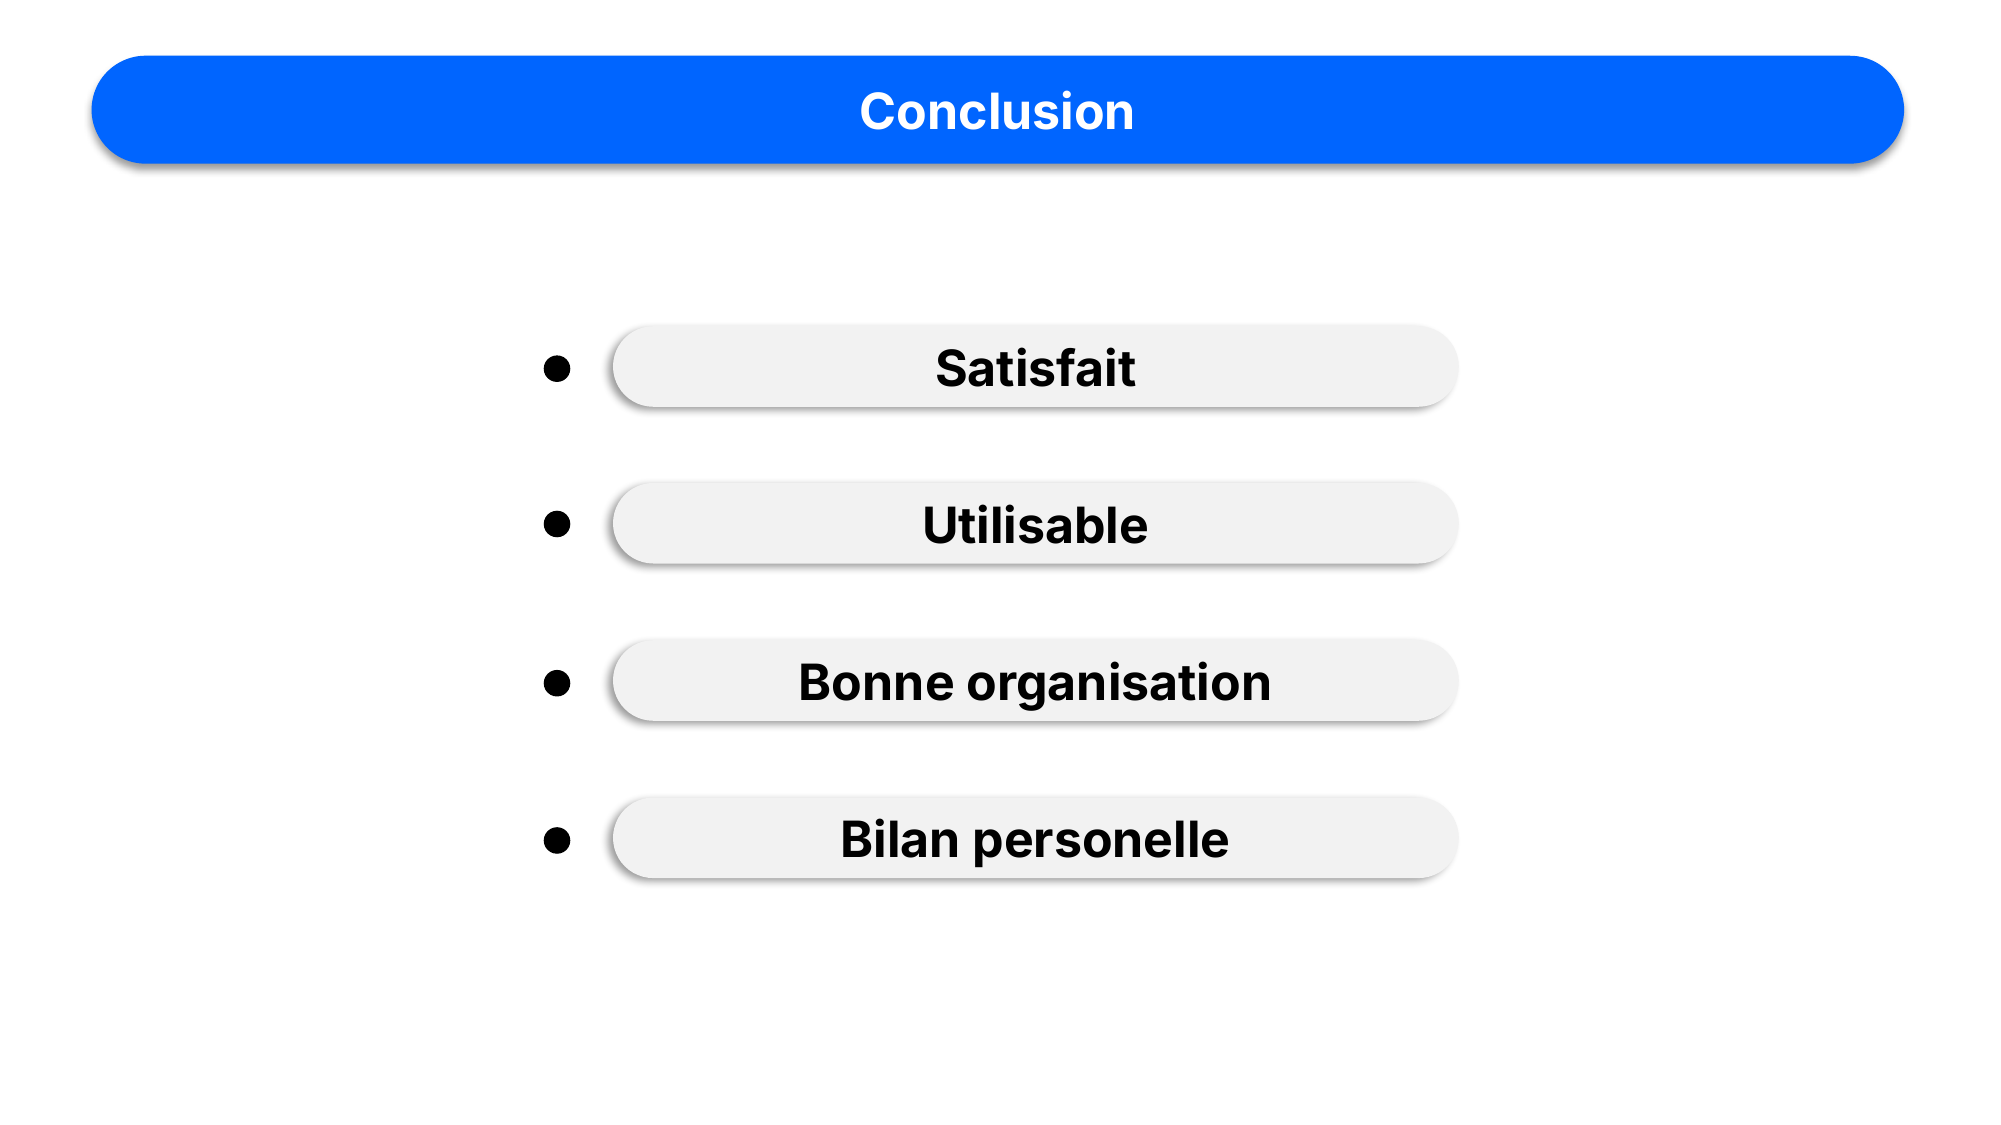

Conclusion
Satisfait

Utilisable

Bonne organisation

Bilan personelle